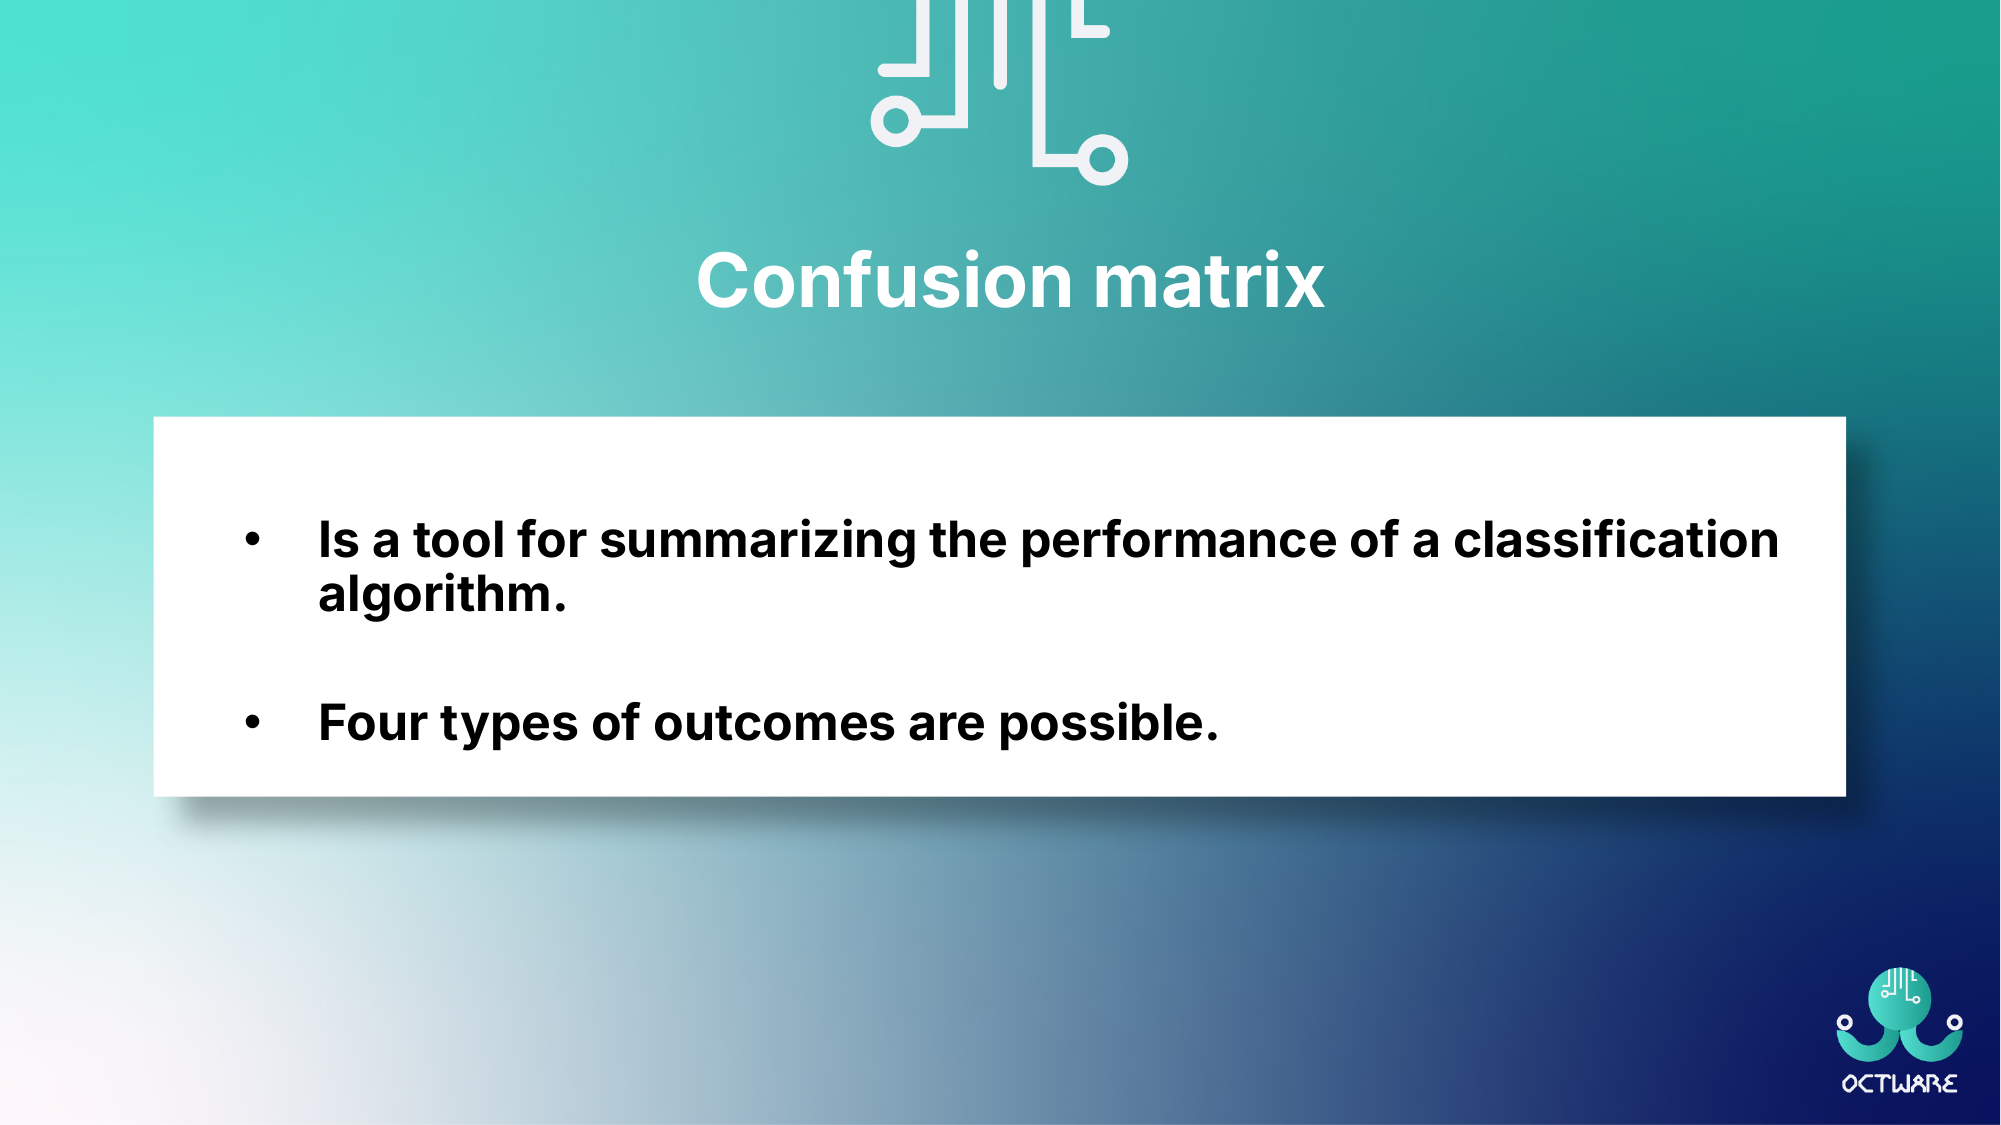

Confusion matrix

Is a tool for summarizing the performance of a classification algorithm.

Four types of outcomes are possible.